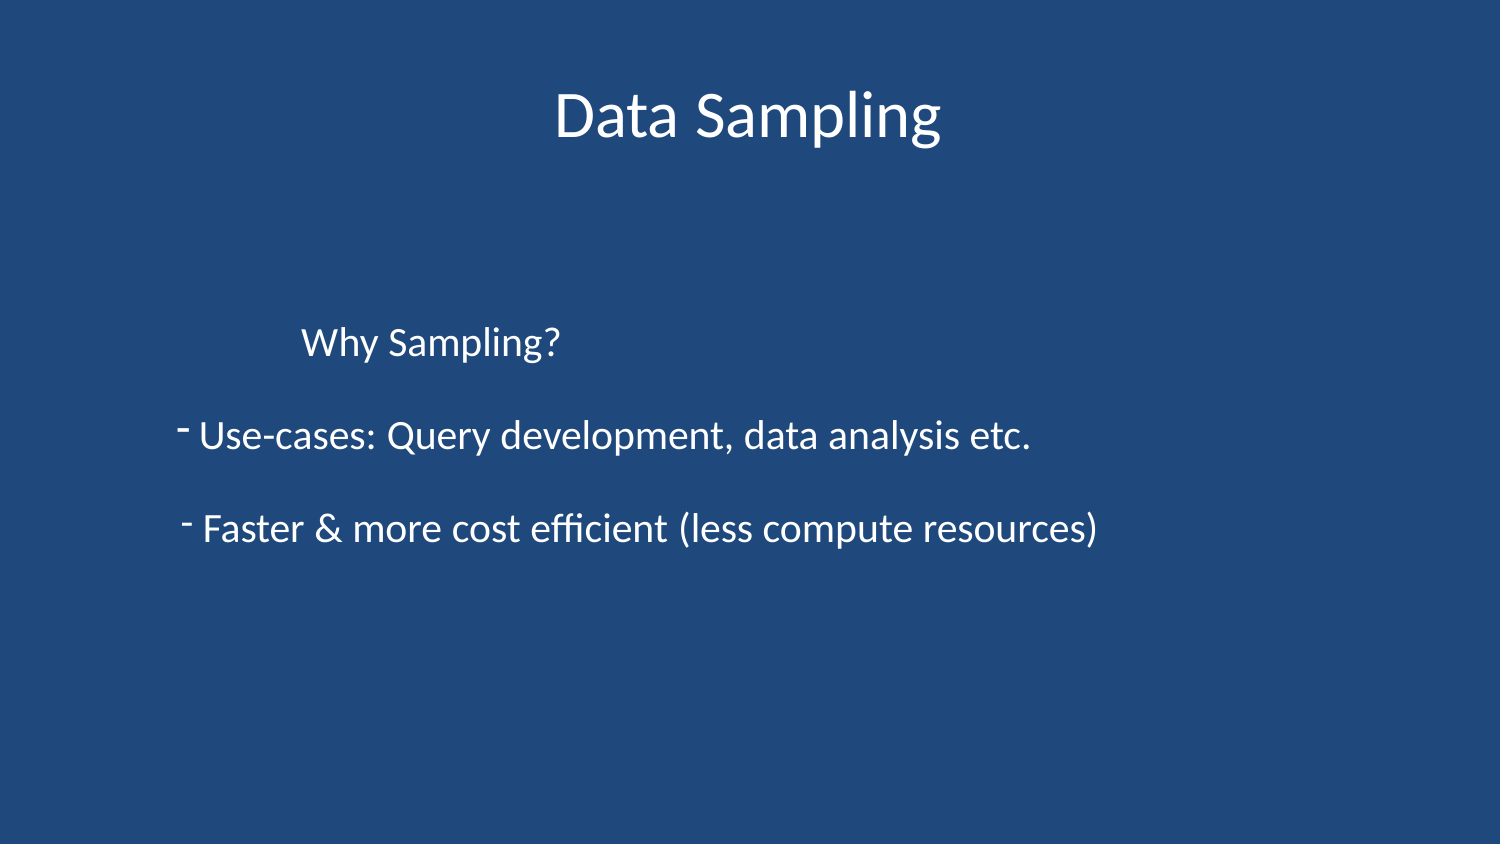

# Data Sampling
Why Sampling?

Use-cases: Query development, data analysis etc.

Faster & more cost efficient (less compute resources)